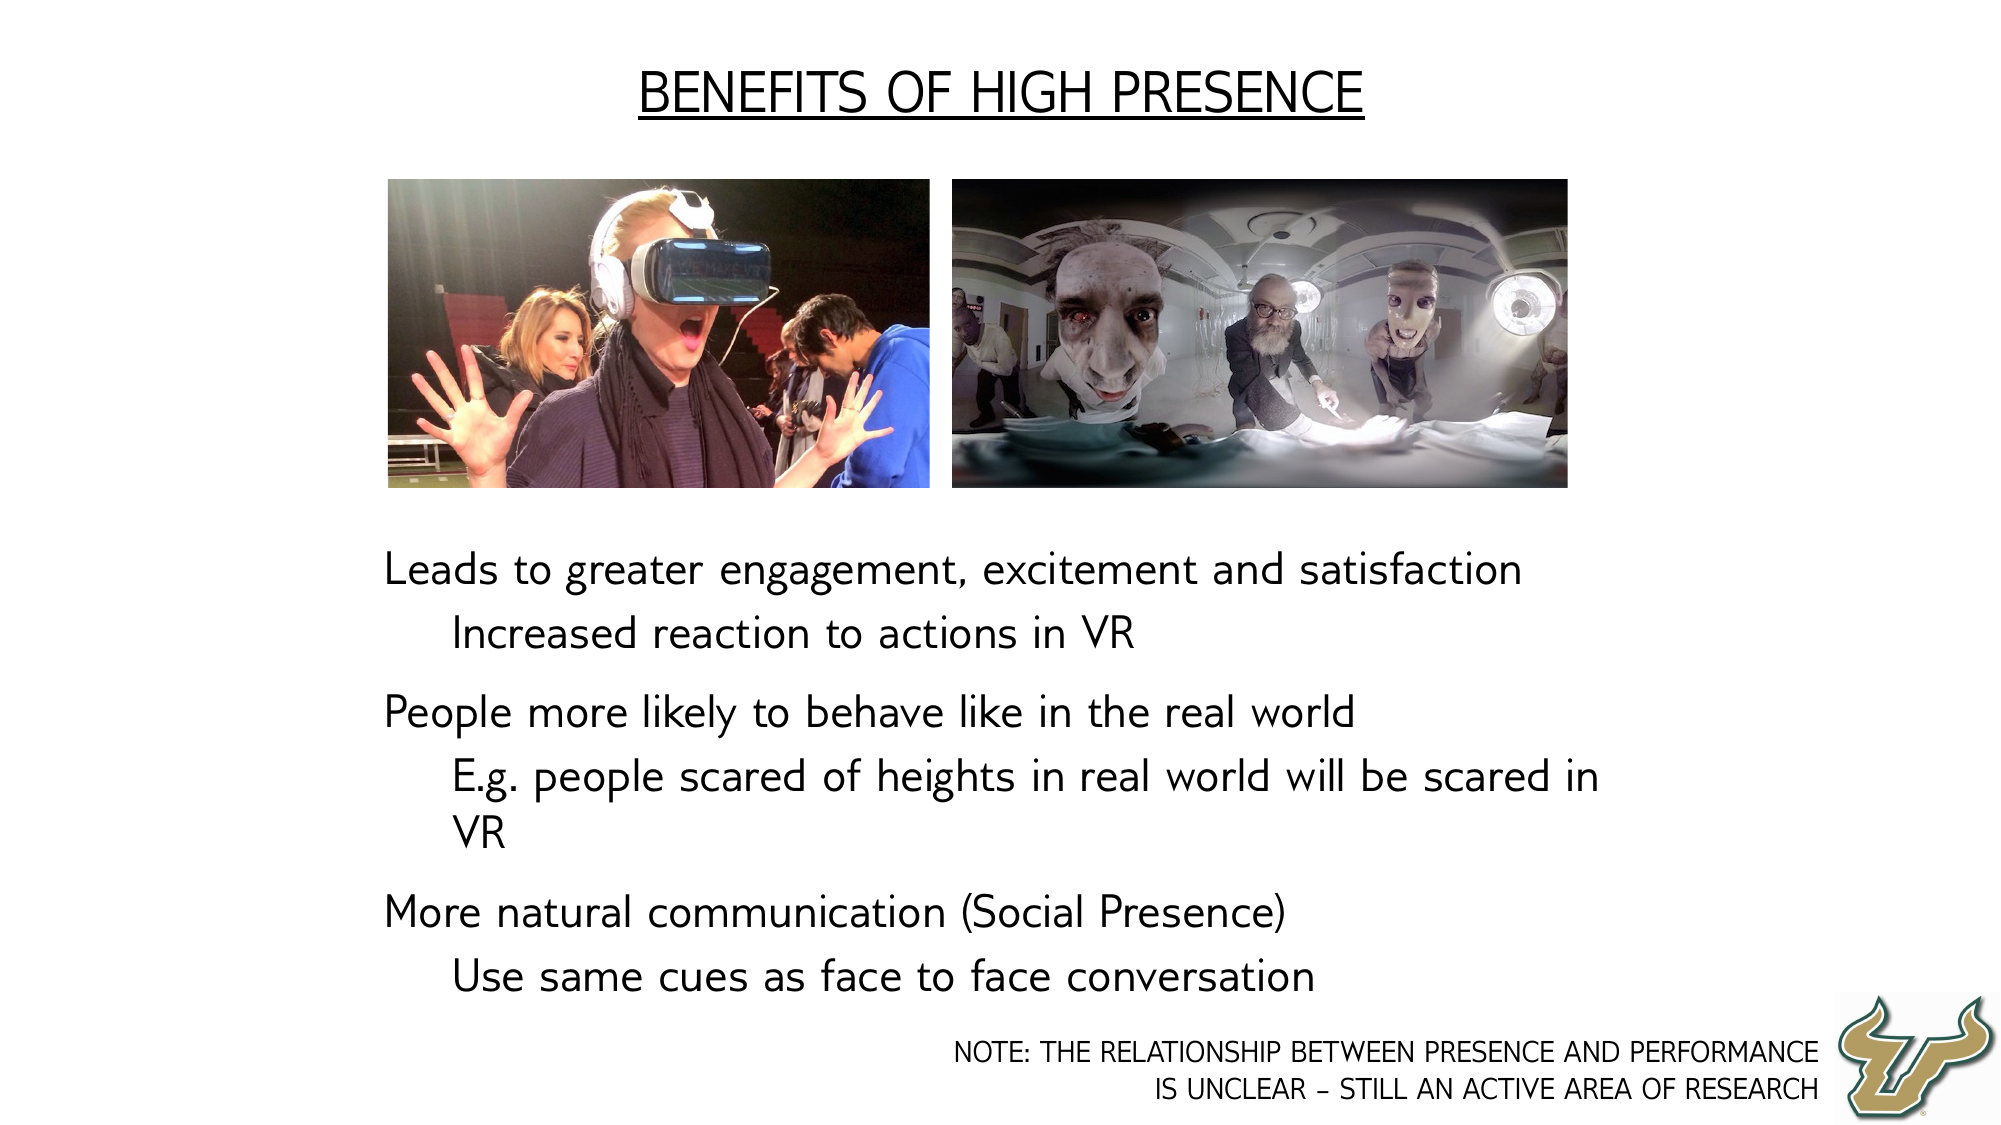

Benefits of High Presence

Leads to greater engagement, excitement and satisfaction
Increased reaction to actions in VR
People more likely to behave like in the real world
E.g. people scared of heights in real world will be scared in VR
More natural communication (Social Presence)
Use same cues as face to face conversation

Note: The relationship between Presence and Performance is unclear – still an active area of research